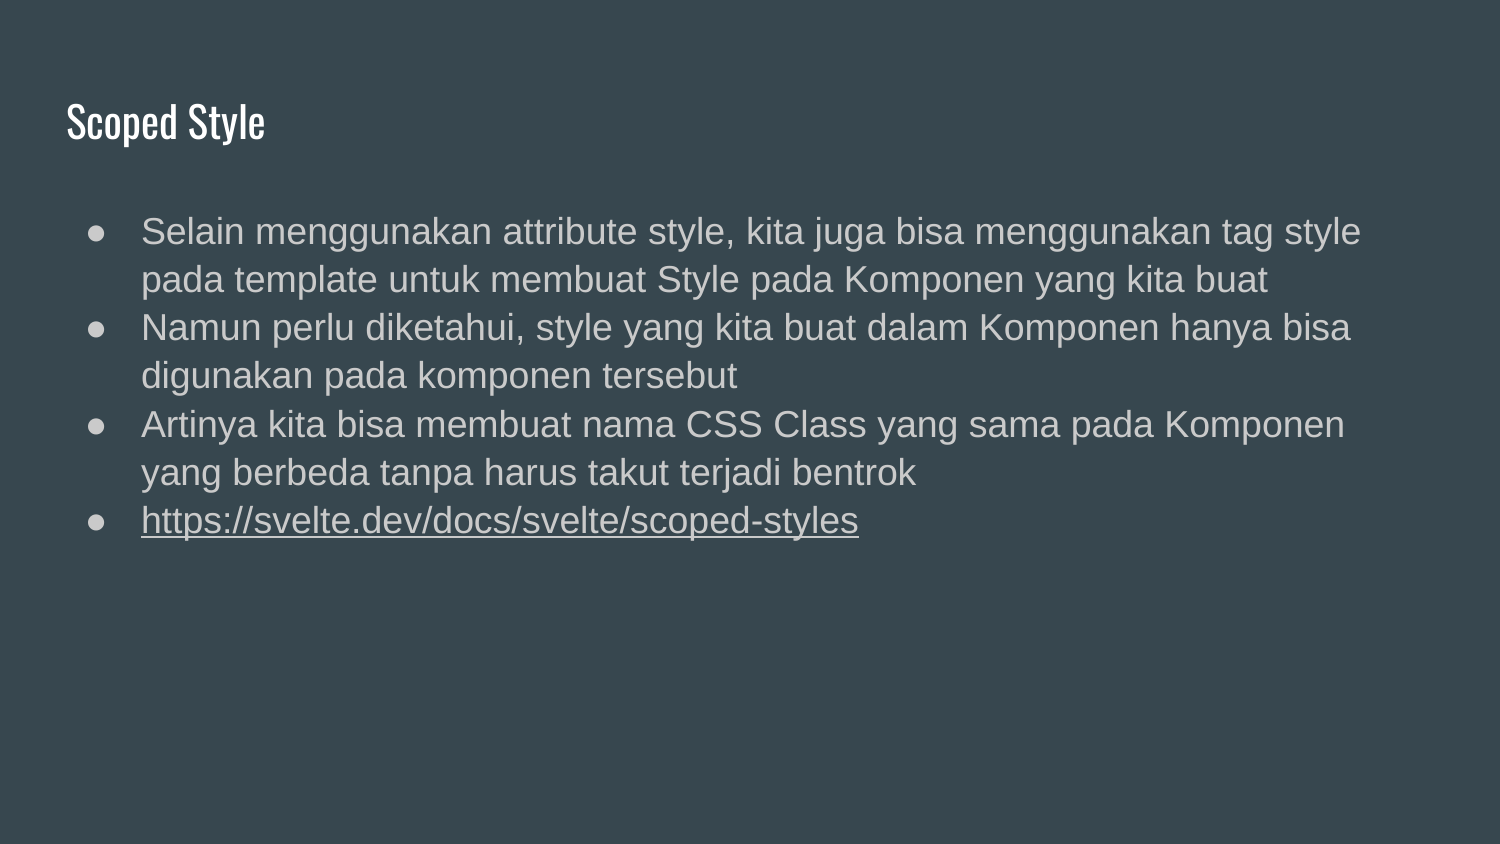

# Scoped Style
Selain menggunakan attribute style, kita juga bisa menggunakan tag style pada template untuk membuat Style pada Komponen yang kita buat
Namun perlu diketahui, style yang kita buat dalam Komponen hanya bisa digunakan pada komponen tersebut
Artinya kita bisa membuat nama CSS Class yang sama pada Komponen yang berbeda tanpa harus takut terjadi bentrok
https://svelte.dev/docs/svelte/scoped-styles